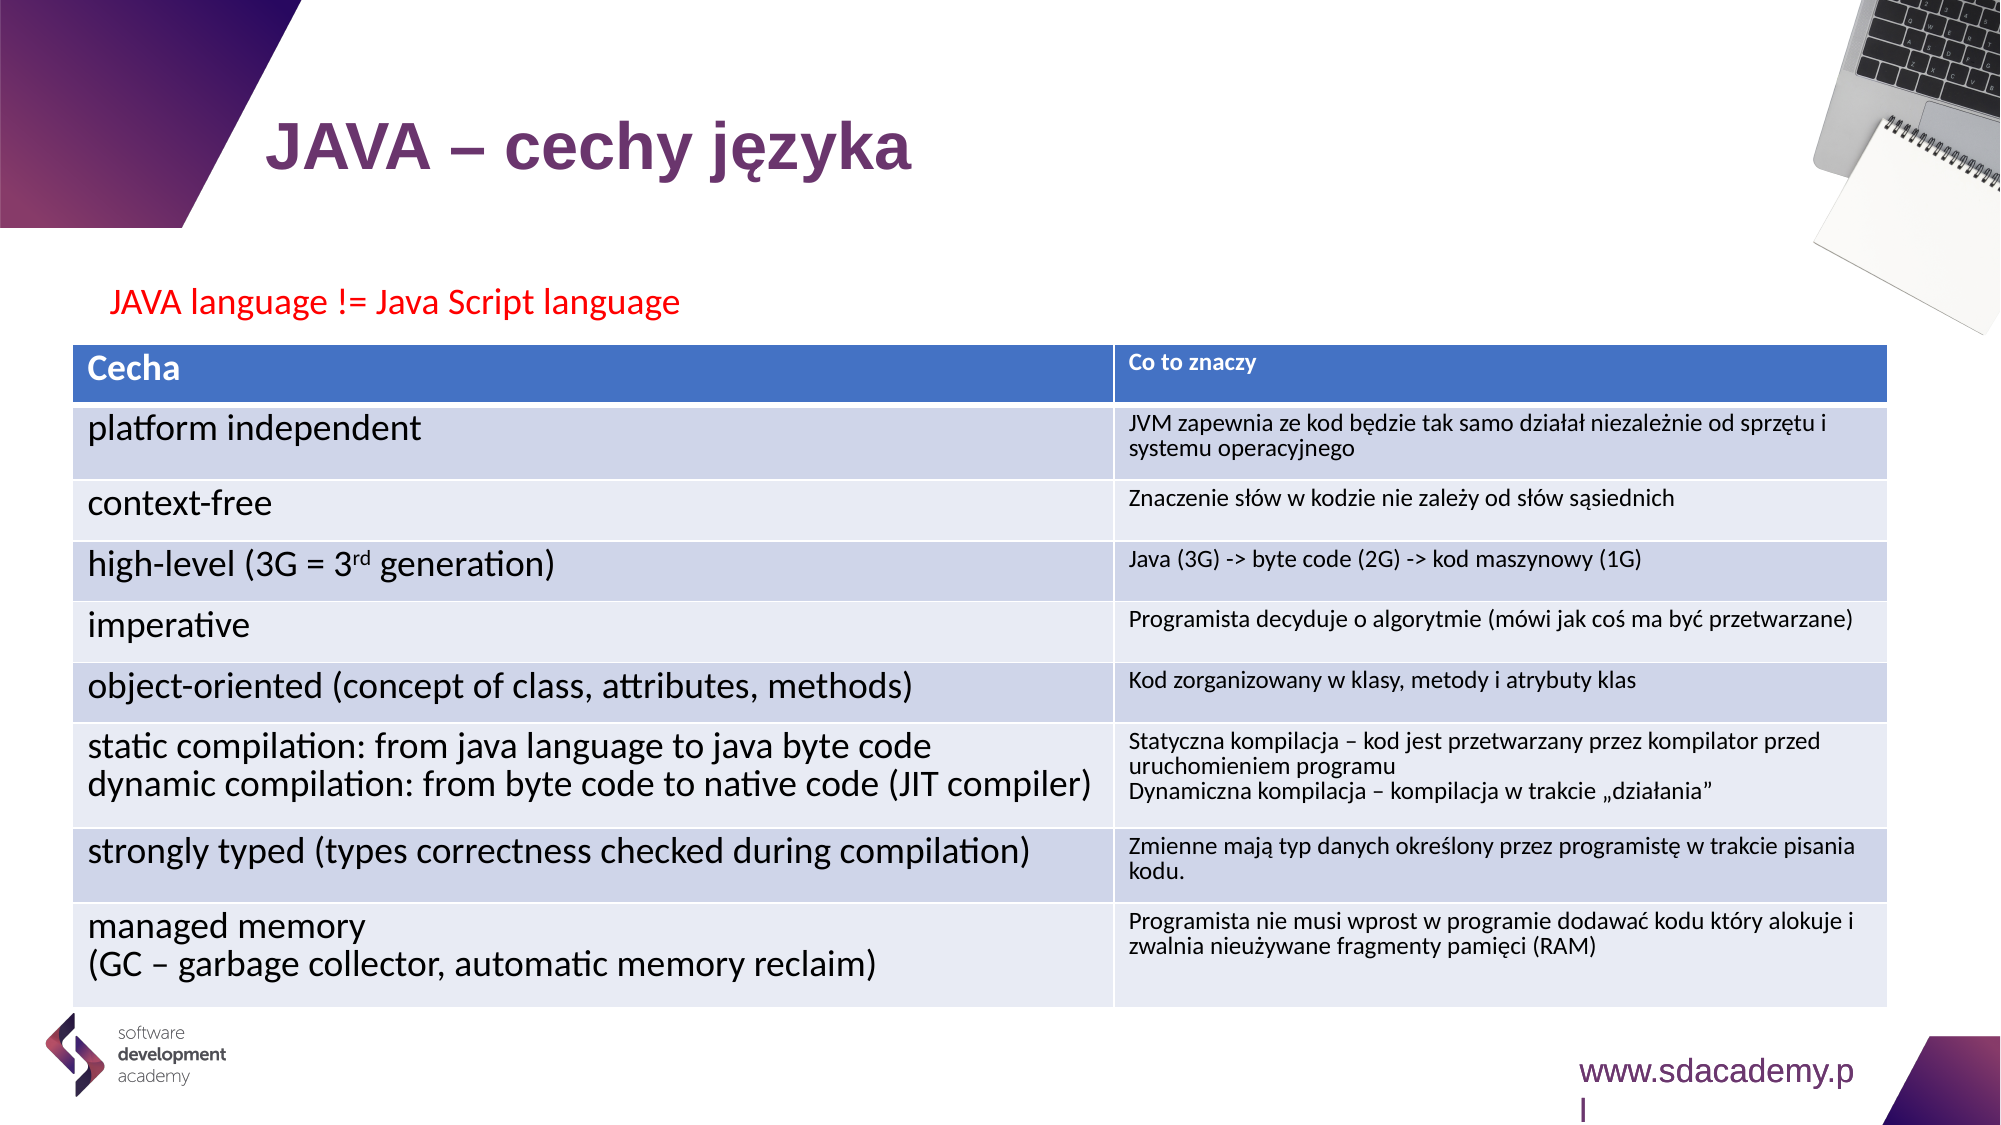

# JAVA – cechy języka
JAVA language != Java Script language
| Cecha | Co to znaczy |
| --- | --- |
| platform independent | JVM zapewnia ze kod będzie tak samo działał niezależnie od sprzętu i systemu operacyjnego |
| context-free | Znaczenie słów w kodzie nie zależy od słów sąsiednich |
| high-level (3G = 3rd generation) | Java (3G) -> byte code (2G) -> kod maszynowy (1G) |
| imperative | Programista decyduje o algorytmie (mówi jak coś ma być przetwarzane) |
| object-oriented (concept of class, attributes, methods) | Kod zorganizowany w klasy, metody i atrybuty klas |
| static compilation: from java language to java byte code dynamic compilation: from byte code to native code (JIT compiler) | Statyczna kompilacja – kod jest przetwarzany przez kompilator przed uruchomieniem programu Dynamiczna kompilacja – kompilacja w trakcie „działania” |
| strongly typed (types correctness checked during compilation) | Zmienne mają typ danych określony przez programistę w trakcie pisania kodu. |
| managed memory (GC – garbage collector, automatic memory reclaim) | Programista nie musi wprost w programie dodawać kodu który alokuje i zwalnia nieużywane fragmenty pamięci (RAM) |